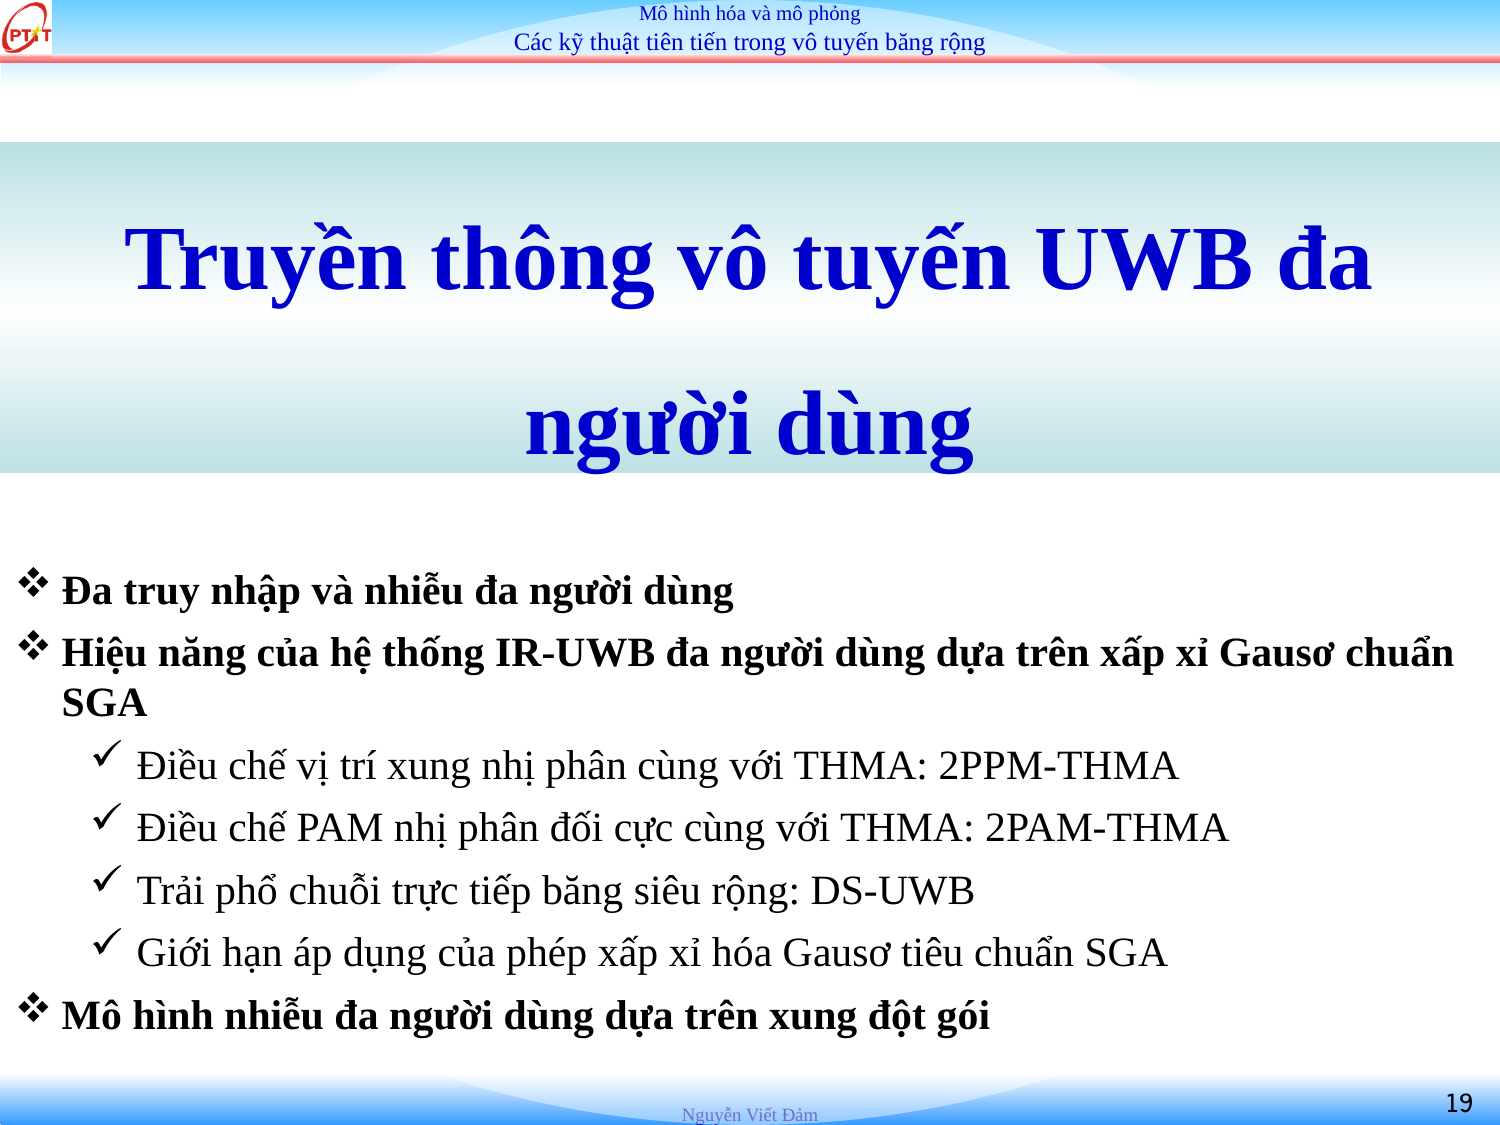

Truyền thông vô tuyến UWB đa người dùng
Đa truy nhập và nhiễu đa người dùng
Hiệu năng của hệ thống IR-UWB đa người dùng dựa trên xấp xỉ Gausơ chuẩn SGA
Điều chế vị trí xung nhị phân cùng với THMA: 2PPM-THMA
Điều chế PAM nhị phân đối cực cùng với THMA: 2PAM-THMA
Trải phổ chuỗi trực tiếp băng siêu rộng: DS-UWB
Giới hạn áp dụng của phép xấp xỉ hóa Gausơ tiêu chuẩn SGA
Mô hình nhiễu đa người dùng dựa trên xung đột gói